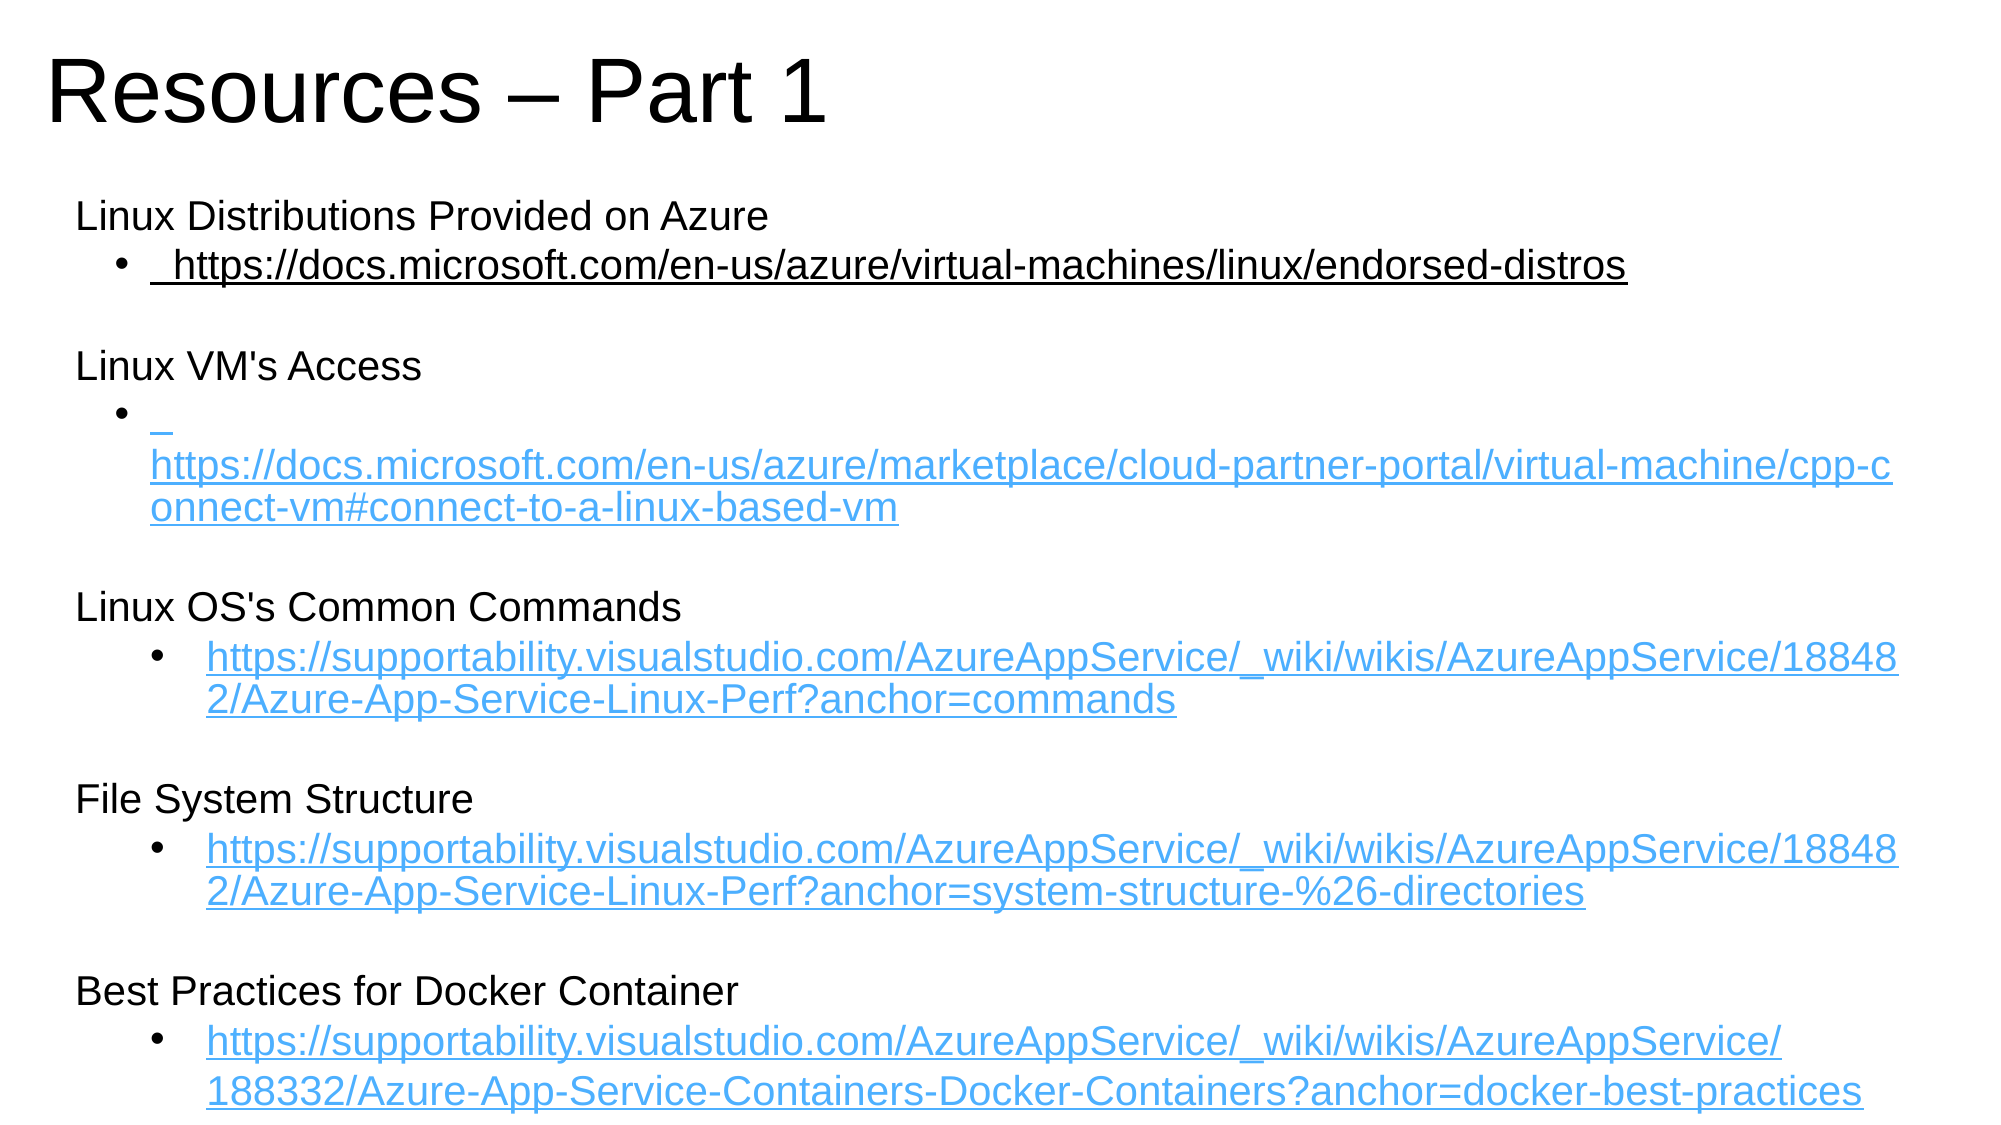

Resources – Part 1
Linux Distributions Provided on Azure
  https://docs.microsoft.com/en-us/azure/virtual-machines/linux/endorsed-distros

Linux VM's Access
  https://docs.microsoft.com/en-us/azure/marketplace/cloud-partner-portal/virtual-machine/cpp-connect-vm#connect-to-a-linux-based-vm

Linux OS's Common Commands
https://supportability.visualstudio.com/AzureAppService/_wiki/wikis/AzureAppService/188482/Azure-App-Service-Linux-Perf?anchor=commands

File System Structure
https://supportability.visualstudio.com/AzureAppService/_wiki/wikis/AzureAppService/188482/Azure-App-Service-Linux-Perf?anchor=system-structure-%26-directories

Best Practices for Docker Container
https://supportability.visualstudio.com/AzureAppService/_wiki/wikis/AzureAppService/188332/Azure-App-Service-Containers-Docker-Containers?anchor=docker-best-practices